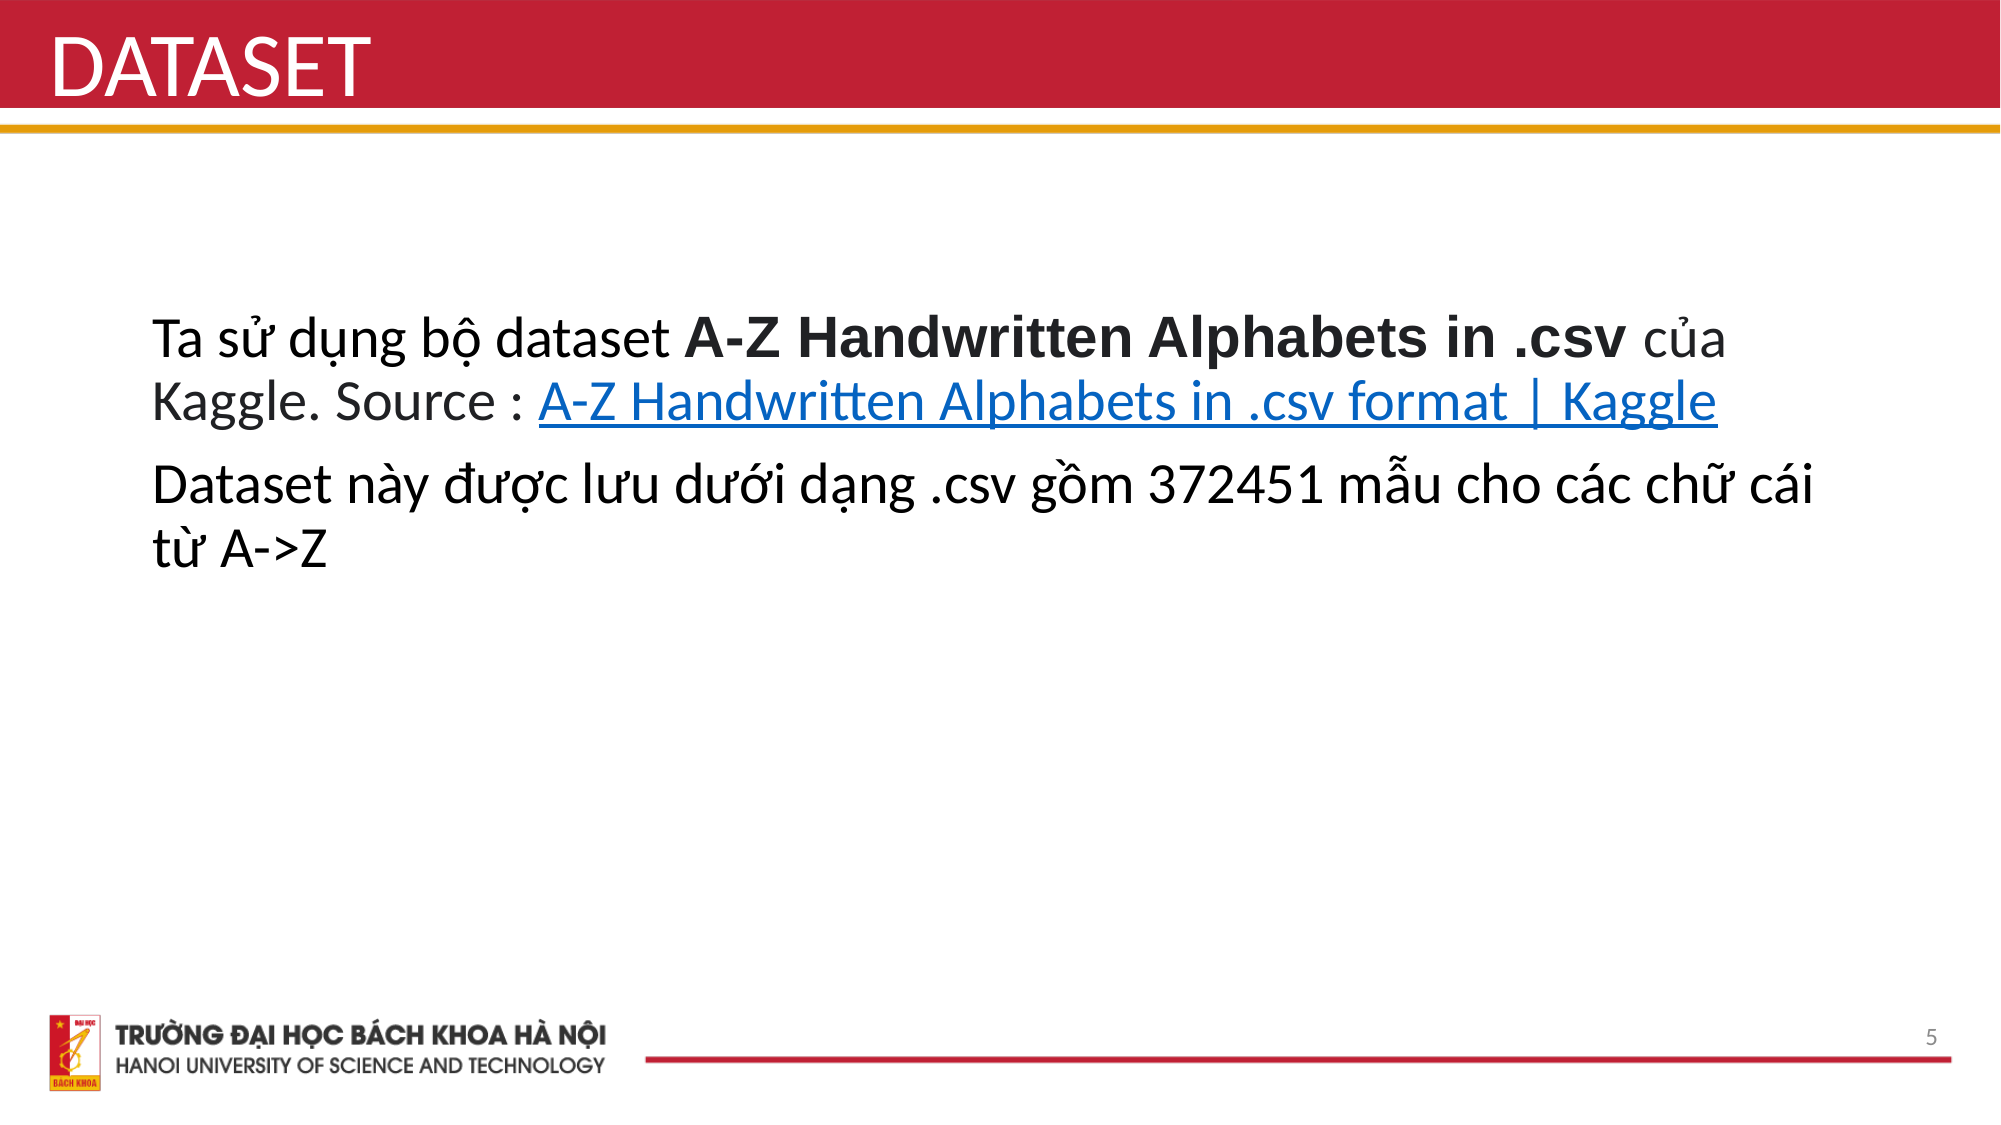

# DATASET
Ta sử dụng bộ dataset A-Z Handwritten Alphabets in .csv của Kaggle. Source : A-Z Handwritten Alphabets in .csv format | Kaggle
Dataset này được lưu dưới dạng .csv gồm 372451 mẫu cho các chữ cái từ A->Z

5